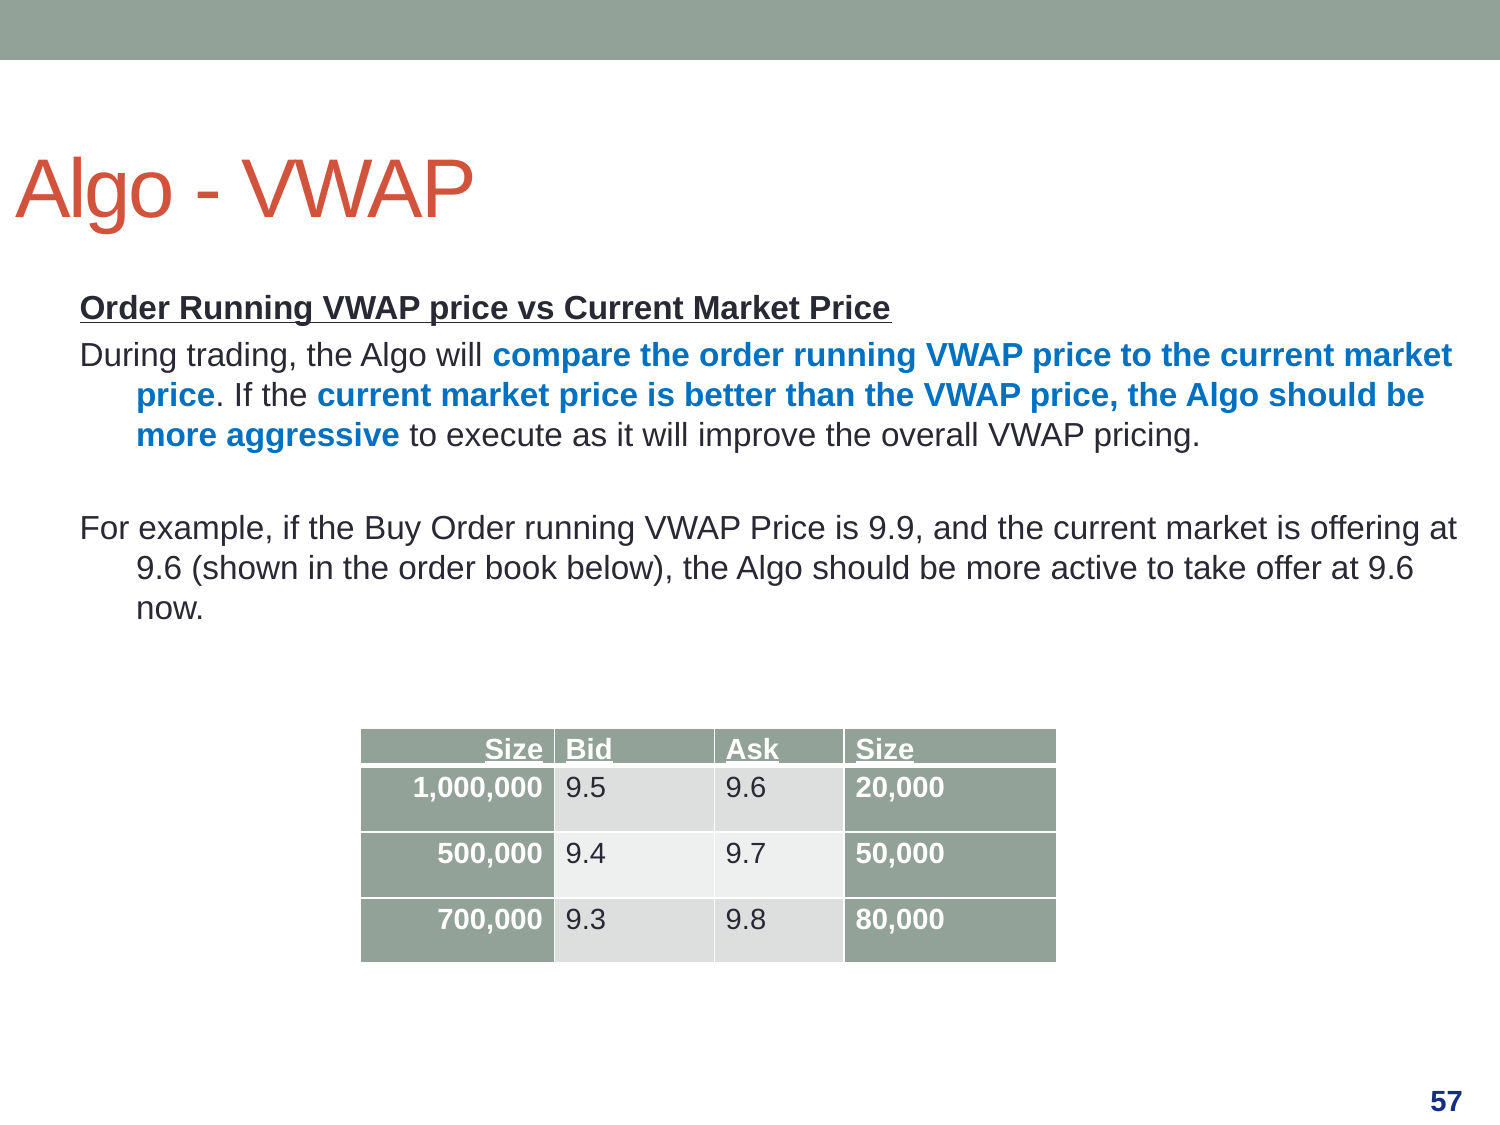

Algo - VWAP
Order Running VWAP price vs Current Market Price
During trading, the Algo will compare the order running VWAP price to the current market price. If the current market price is better than the VWAP price, the Algo should be more aggressive to execute as it will improve the overall VWAP pricing.

For example, if the Buy Order running VWAP Price is 9.9, and the current market is offering at 9.6 (shown in the order book below), the Algo should be more active to take offer at 9.6 now.

| Size | Bid | Ask | Size |
| --- | --- | --- | --- |
| 1,000,000 | 9.5 | 9.6 | 20,000 |
| 500,000 | 9.4 | 9.7 | 50,000 |
| 700,000 | 9.3 | 9.8 | 80,000 |
57